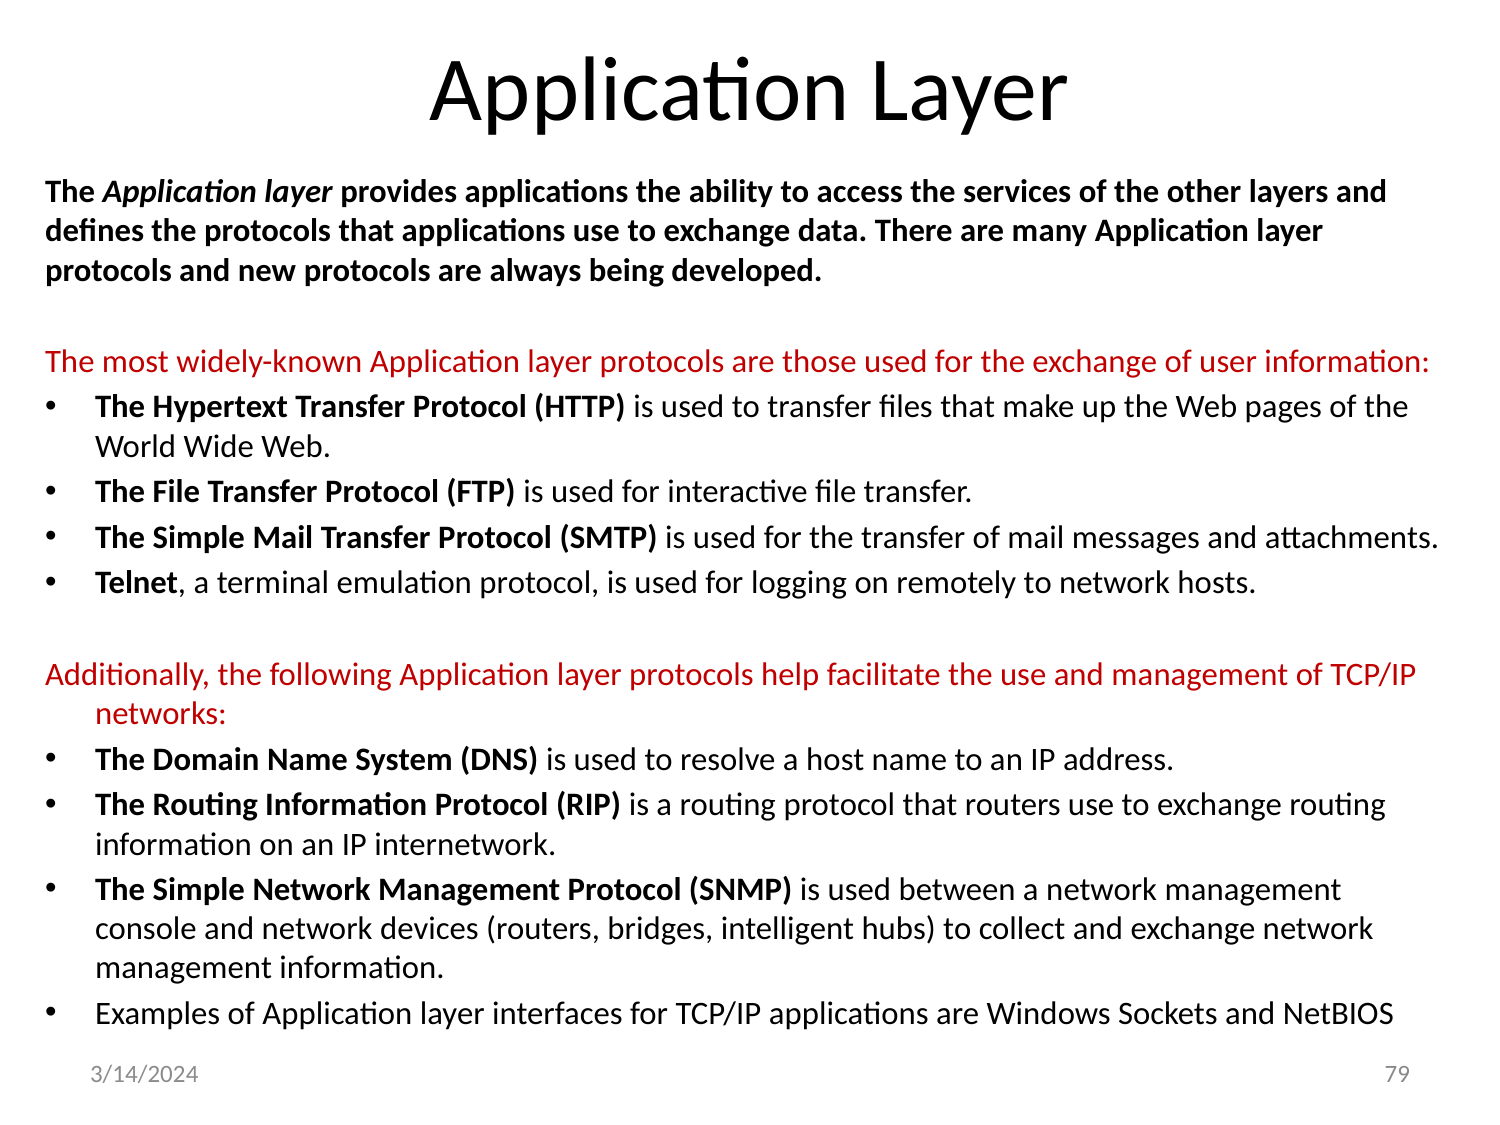

# Application Layer
The Application layer provides applications the ability to access the services of the other layers and defines the protocols that applications use to exchange data. There are many Application layer protocols and new protocols are always being developed.

The most widely-known Application layer protocols are those used for the exchange of user information:
The Hypertext Transfer Protocol (HTTP) is used to transfer files that make up the Web pages of the World Wide Web.
The File Transfer Protocol (FTP) is used for interactive file transfer.
The Simple Mail Transfer Protocol (SMTP) is used for the transfer of mail messages and attachments.
Telnet, a terminal emulation protocol, is used for logging on remotely to network hosts.

Additionally, the following Application layer protocols help facilitate the use and management of TCP/IP networks:
The Domain Name System (DNS) is used to resolve a host name to an IP address.
The Routing Information Protocol (RIP) is a routing protocol that routers use to exchange routing information on an IP internetwork.
The Simple Network Management Protocol (SNMP) is used between a network management console and network devices (routers, bridges, intelligent hubs) to collect and exchange network management information.
Examples of Application layer interfaces for TCP/IP applications are Windows Sockets and NetBIOS
3/14/2024
79